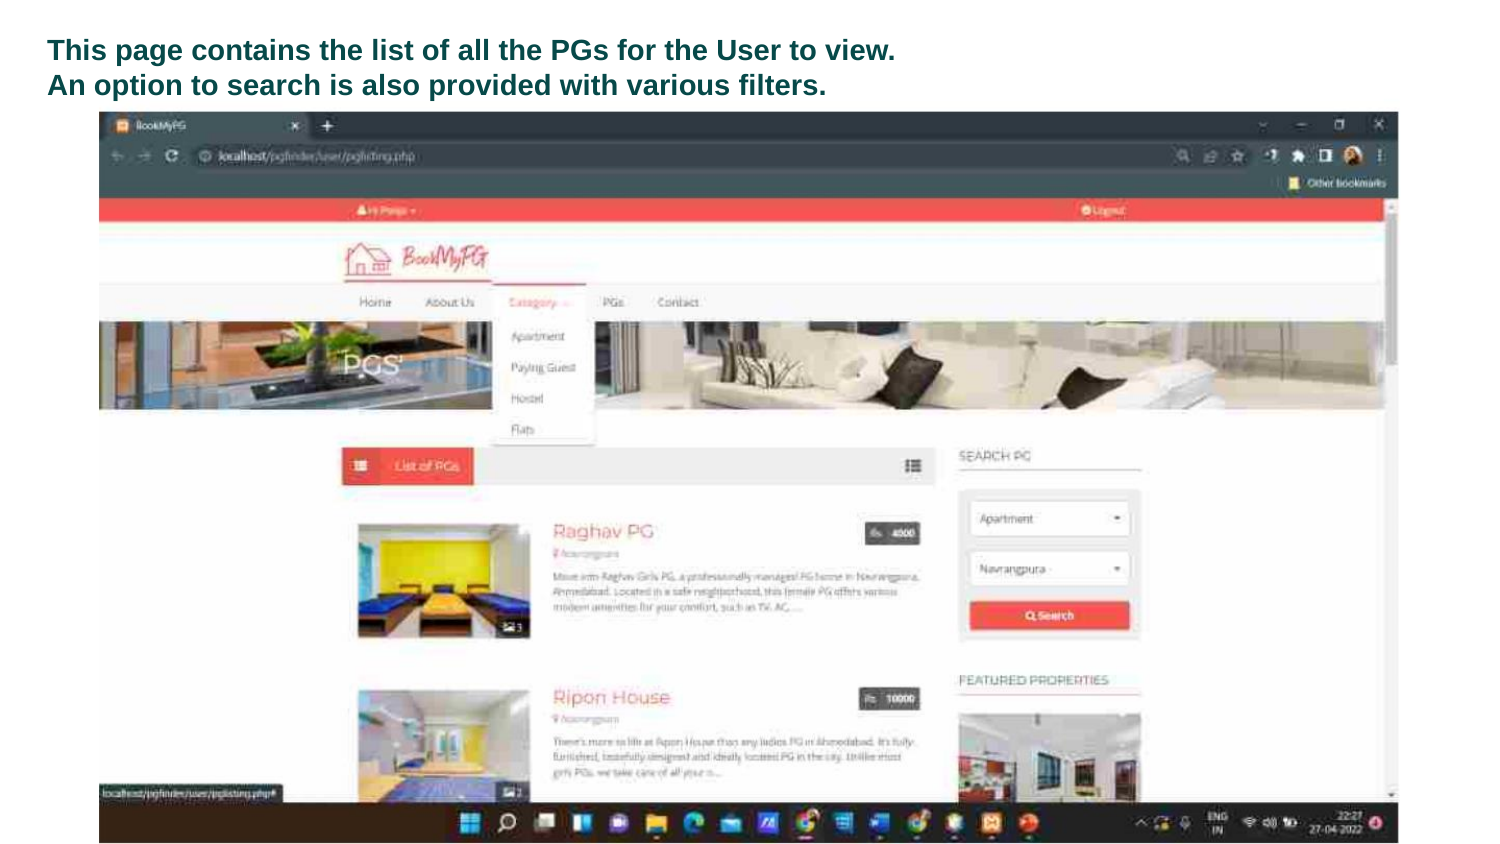

This page contains the list of all the PGs for the User to view.
An option to search is also provided with various filters.